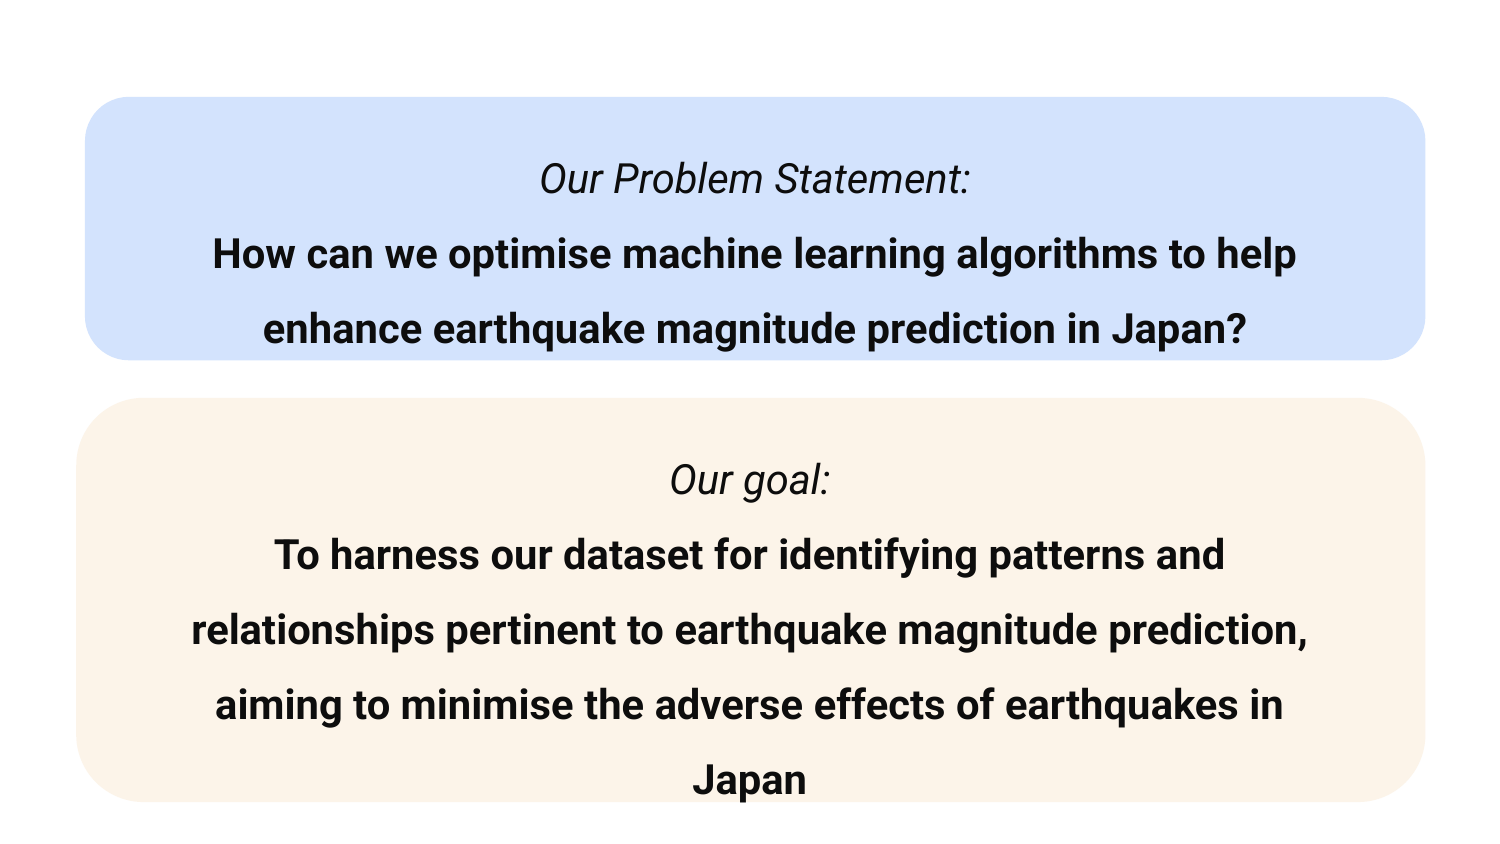

Our Problem Statement:
How can we optimise machine learning algorithms to help enhance earthquake magnitude prediction in Japan?

Our goal:
To harness our dataset for identifying patterns and relationships pertinent to earthquake magnitude prediction, aiming to minimise the adverse effects of earthquakes in Japan